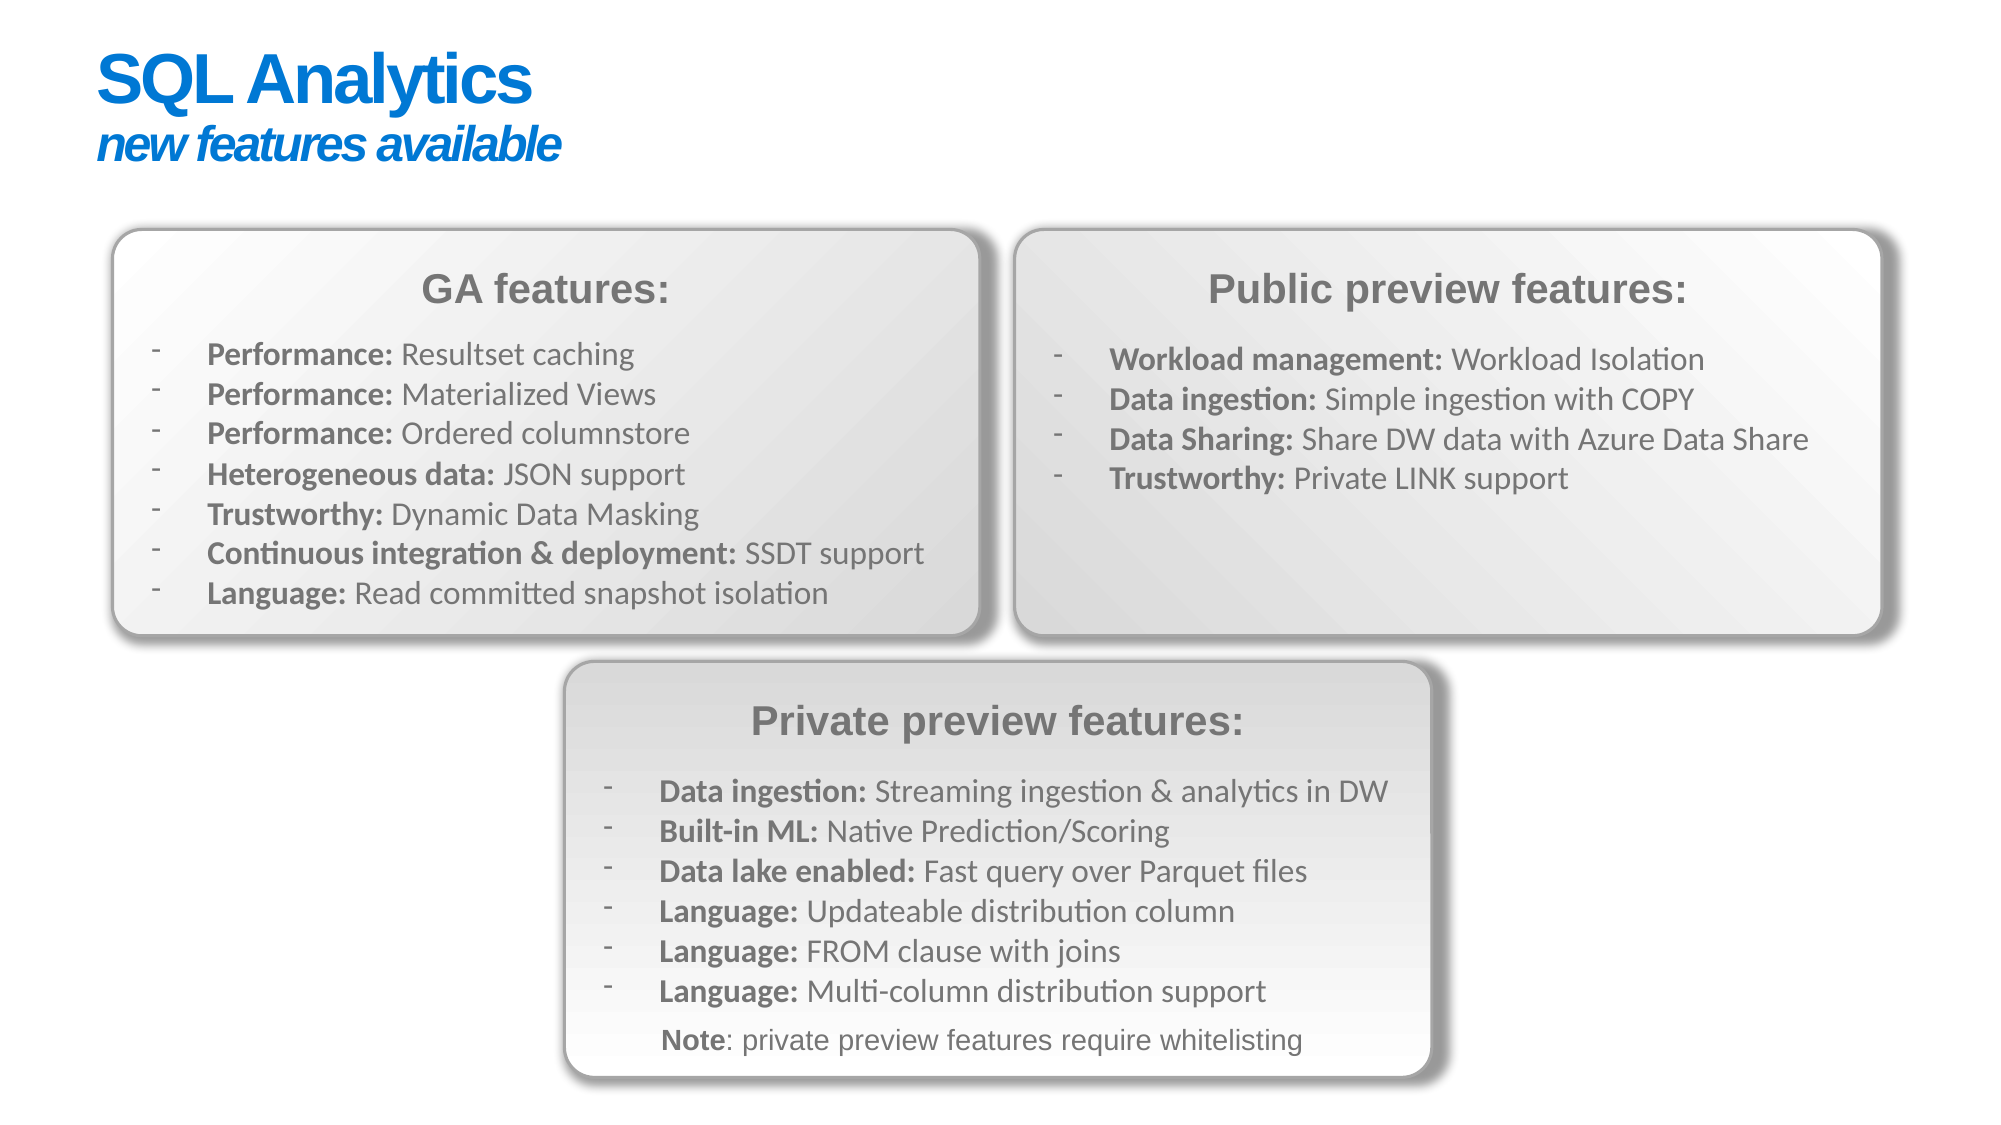

# SQL Analytics new features available
GA features:

Performance: Resultset caching
Performance: Materialized Views
Performance: Ordered columnstore
Heterogeneous data: JSON support
Trustworthy: Dynamic Data Masking
Continuous integration & deployment: SSDT support
Language: Read committed snapshot isolation
Public preview features:

Workload management: Workload Isolation
Data ingestion: Simple ingestion with COPY
Data Sharing: Share DW data with Azure Data Share
Trustworthy: Private LINK support

Private preview features:

Data ingestion: Streaming ingestion & analytics in DW
Built-in ML: Native Prediction/Scoring
Data lake enabled: Fast query over Parquet files
Language: Updateable distribution column
Language: FROM clause with joins
Language: Multi-column distribution support

       Note: private preview features require whitelisting